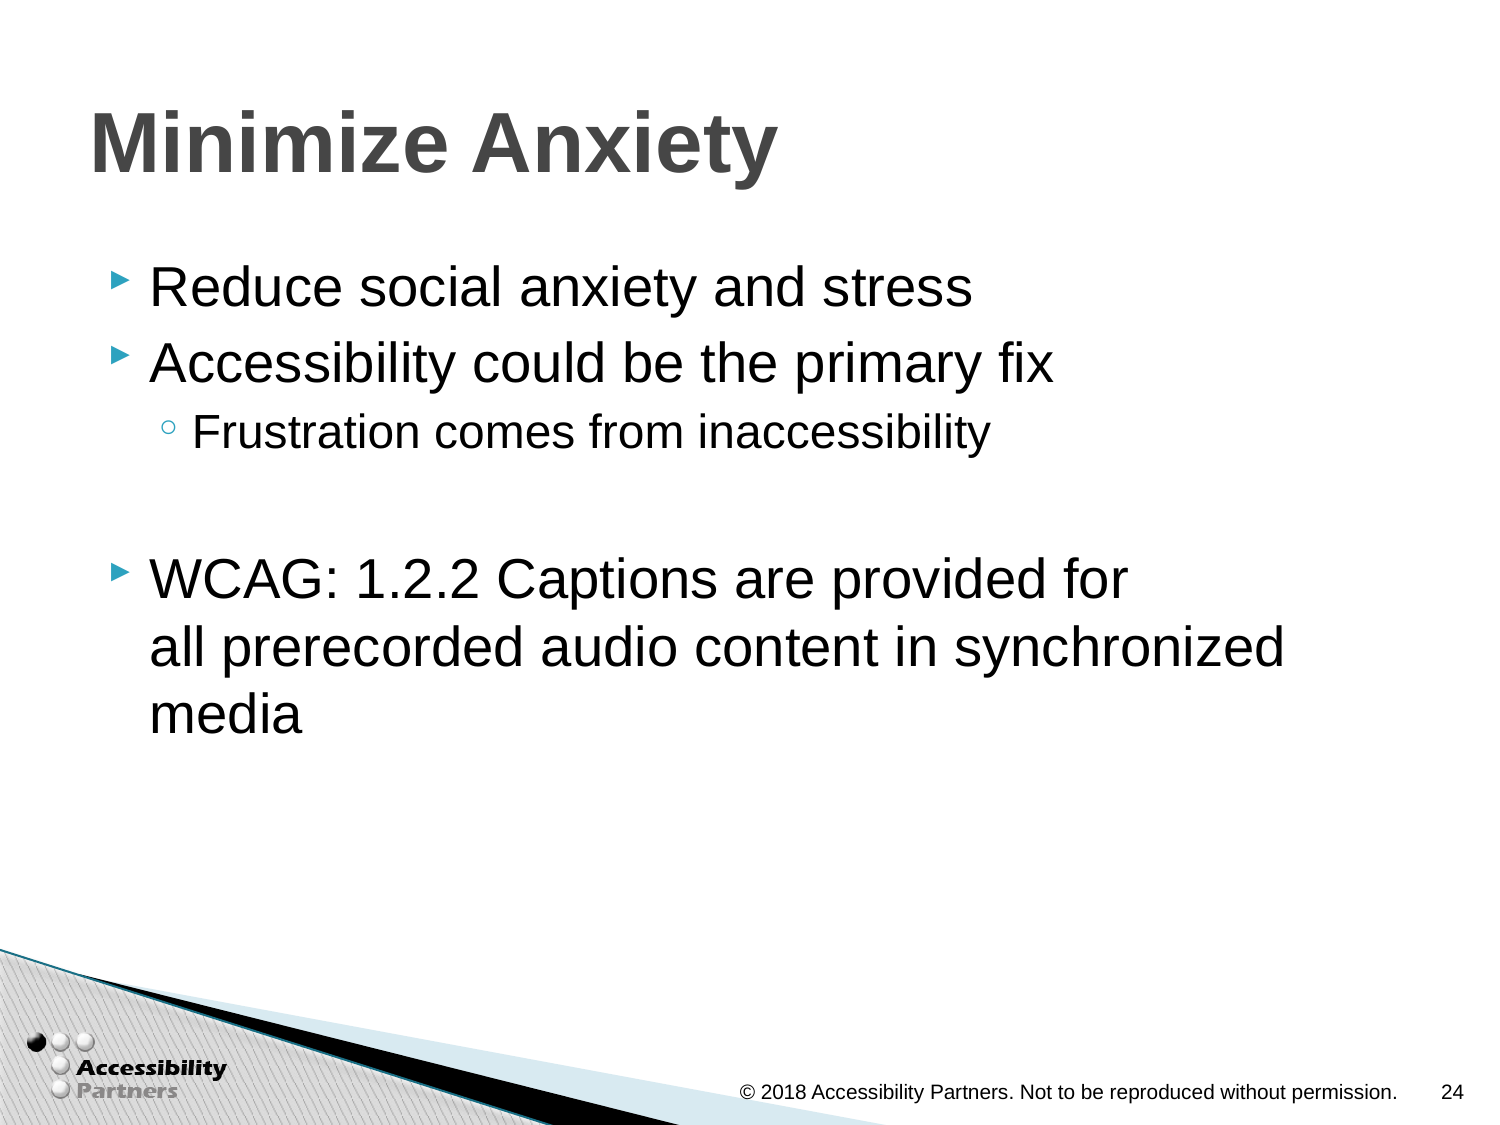

# Minimize Anxiety
Reduce social anxiety and stress
Accessibility could be the primary fix
Frustration comes from inaccessibility

WCAG: 1.2.2 Captions are provided for all prerecorded audio content in synchronized media

© 2018 Accessibility Partners. Not to be reproduced without permission.
24